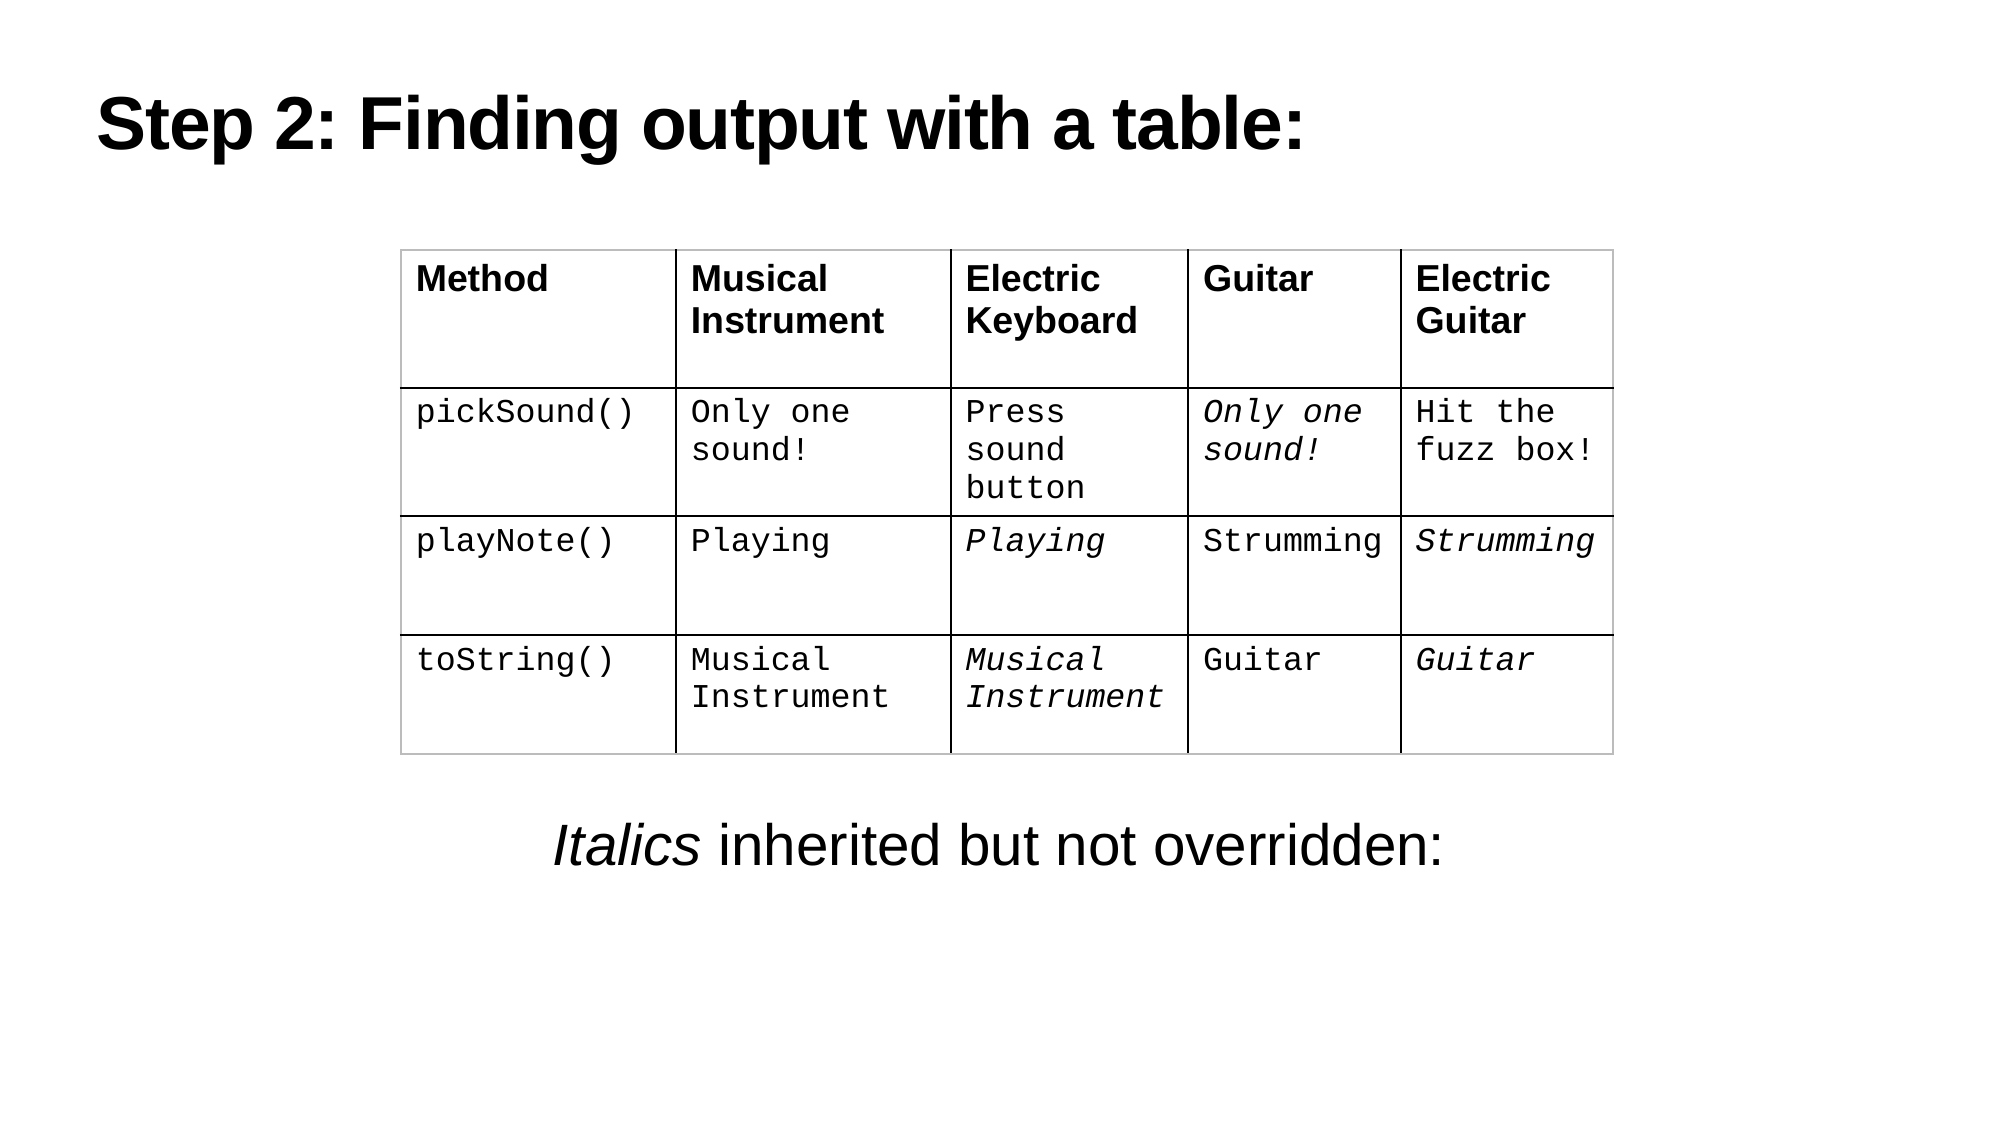

# Step 2: Finding output with a table:

Italics inherited but not overridden:
| Method | Musical Instrument | Electric Keyboard | Guitar | Electric Guitar |
| --- | --- | --- | --- | --- |
| pickSound() | Only one sound! | Press sound button | Only one sound! | Hit the fuzz box! |
| playNote() | Playing | Playing | Strumming | Strumming |
| toString() | Musical Instrument | Musical Instrument | Guitar | Guitar |